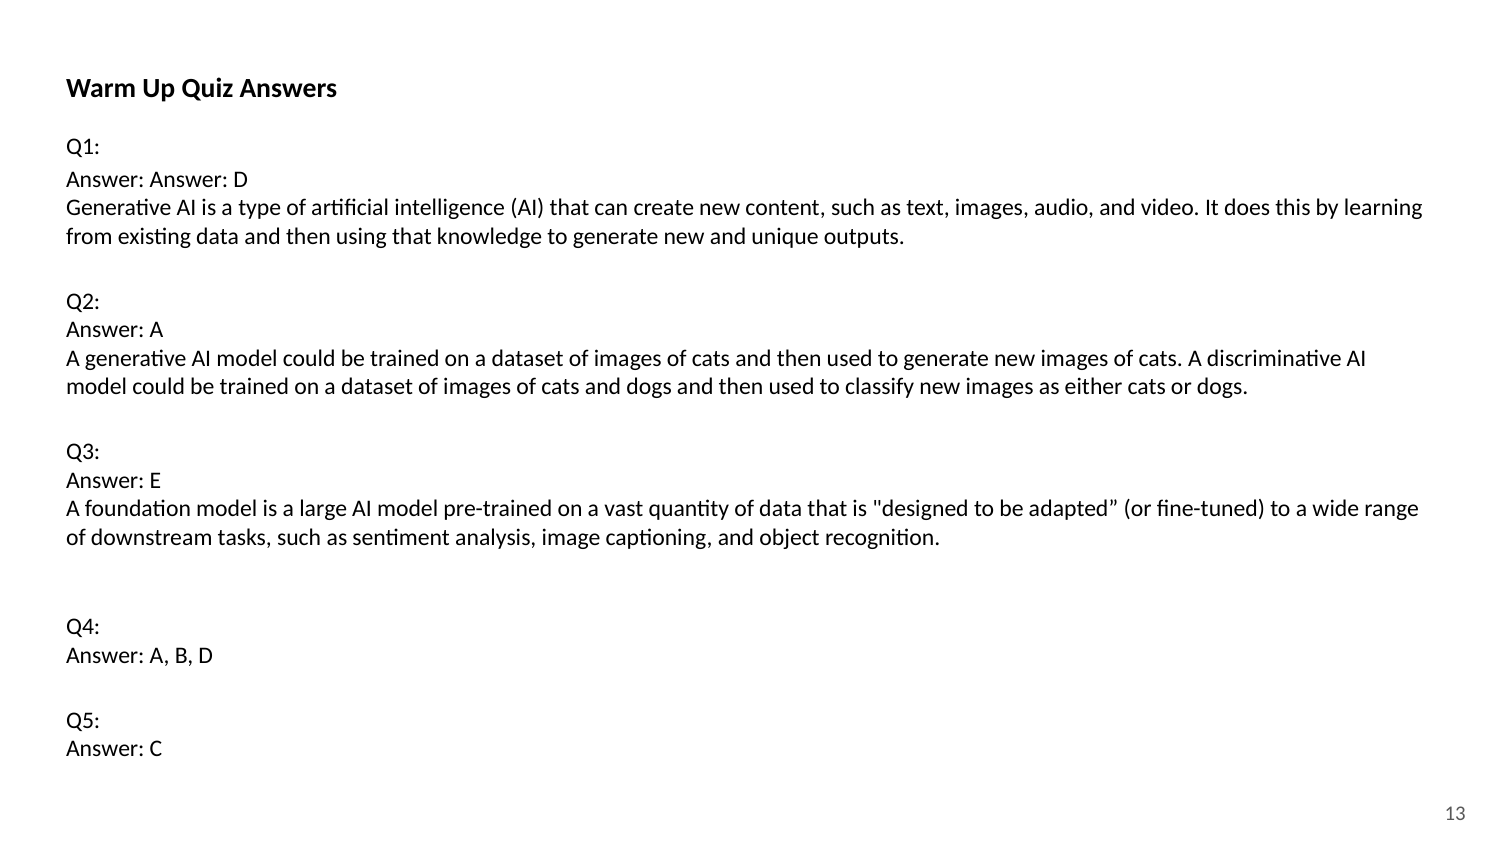

Warm Up Quiz Answers
Q1:
Answer: Answer: D
Generative AI is a type of artificial intelligence (AI) that can create new content, such as text, images, audio, and video. It does this by learning from existing data and then using that knowledge to generate new and unique outputs.

Q2:
Answer: A
A generative AI model could be trained on a dataset of images of cats and then used to generate new images of cats. A discriminative AI model could be trained on a dataset of images of cats and dogs and then used to classify new images as either cats or dogs.

Q3:
Answer: E
A foundation model is a large AI model pre-trained on a vast quantity of data that is "designed to be adapted” (or fine-tuned) to a wide range of downstream tasks, such as sentiment analysis, image captioning, and object recognition.

Q4:
Answer: A, B, D

Q5:
Answer: C
13